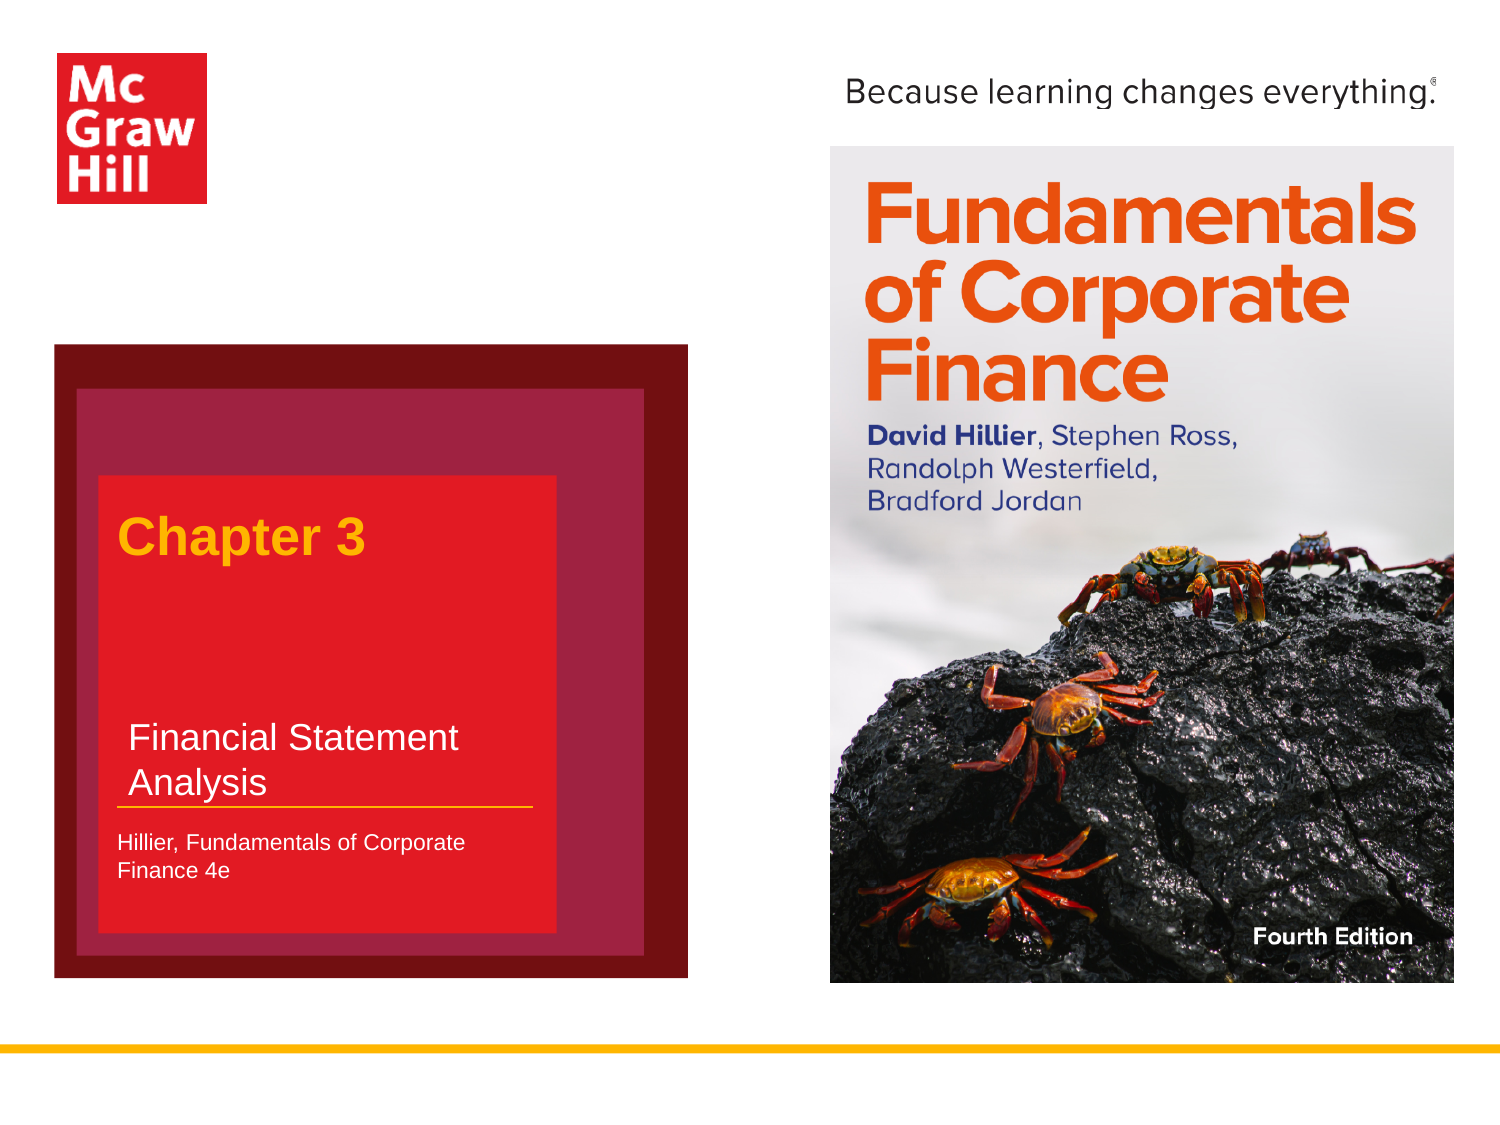

# Chapter 3
Financial Statement Analysis
Hillier, Fundamentals of Corporate Finance 4e